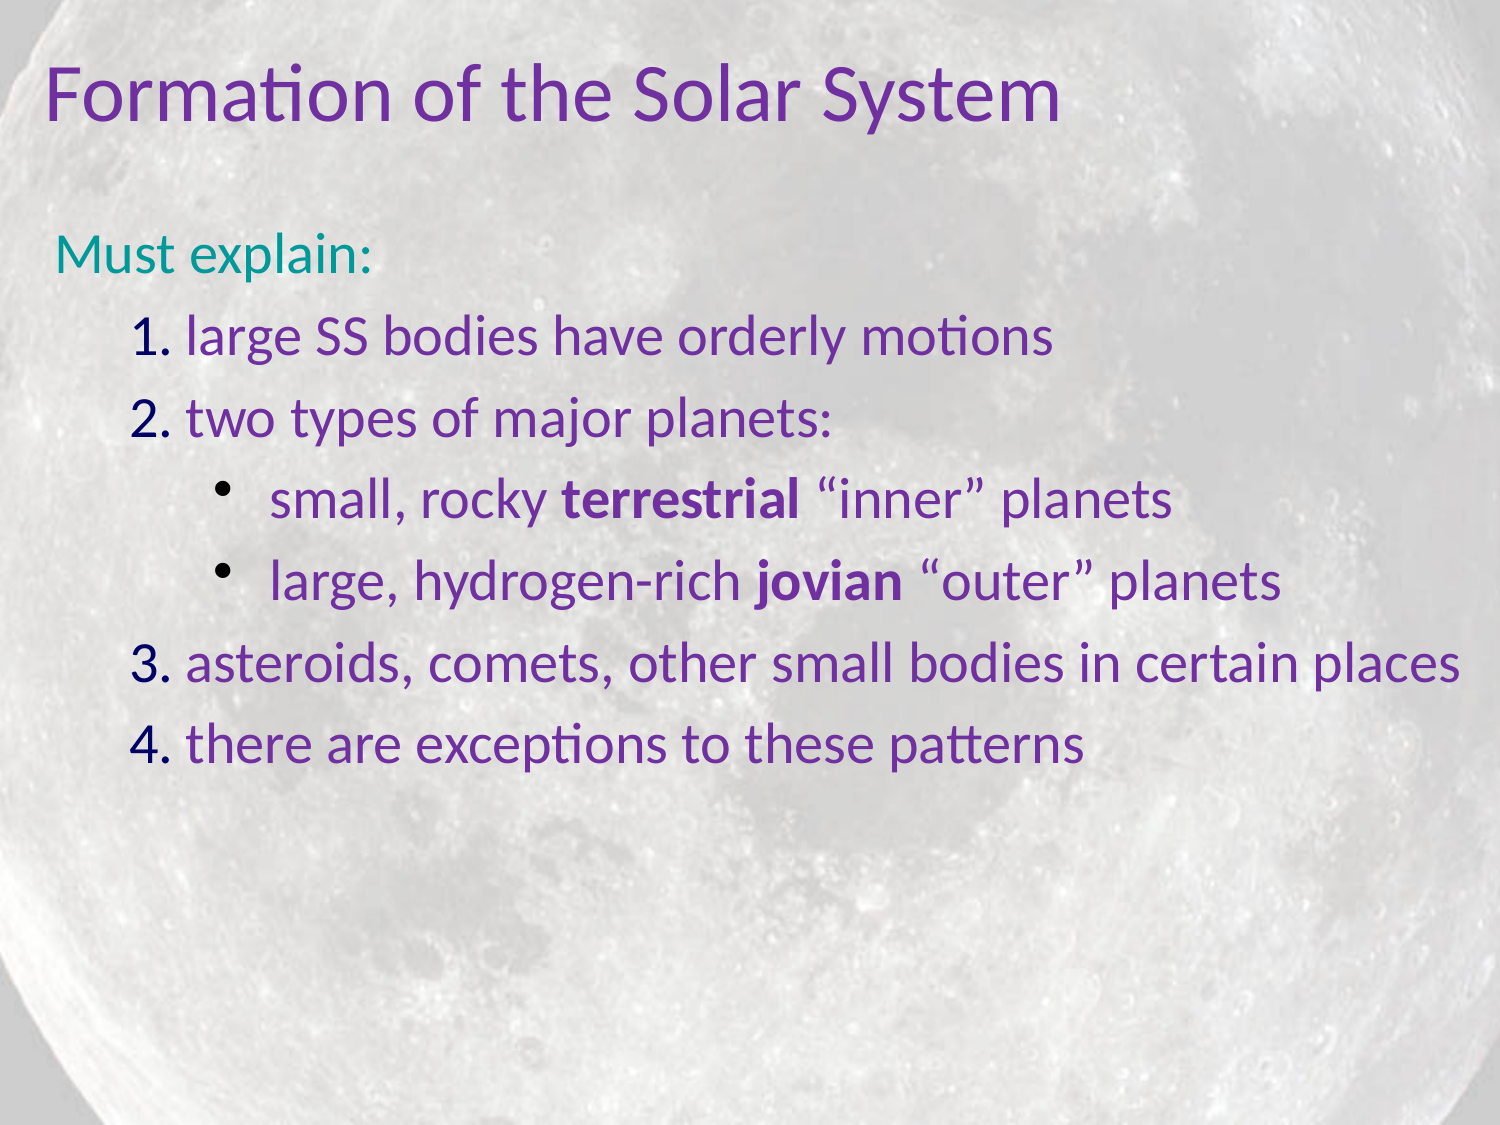

Formation of the Solar System
Must explain:
large SS bodies have orderly motions
two types of major planets:
small, rocky terrestrial “inner” planets
large, hydrogen-rich jovian “outer” planets
asteroids, comets, other small bodies in certain places
there are exceptions to these patterns